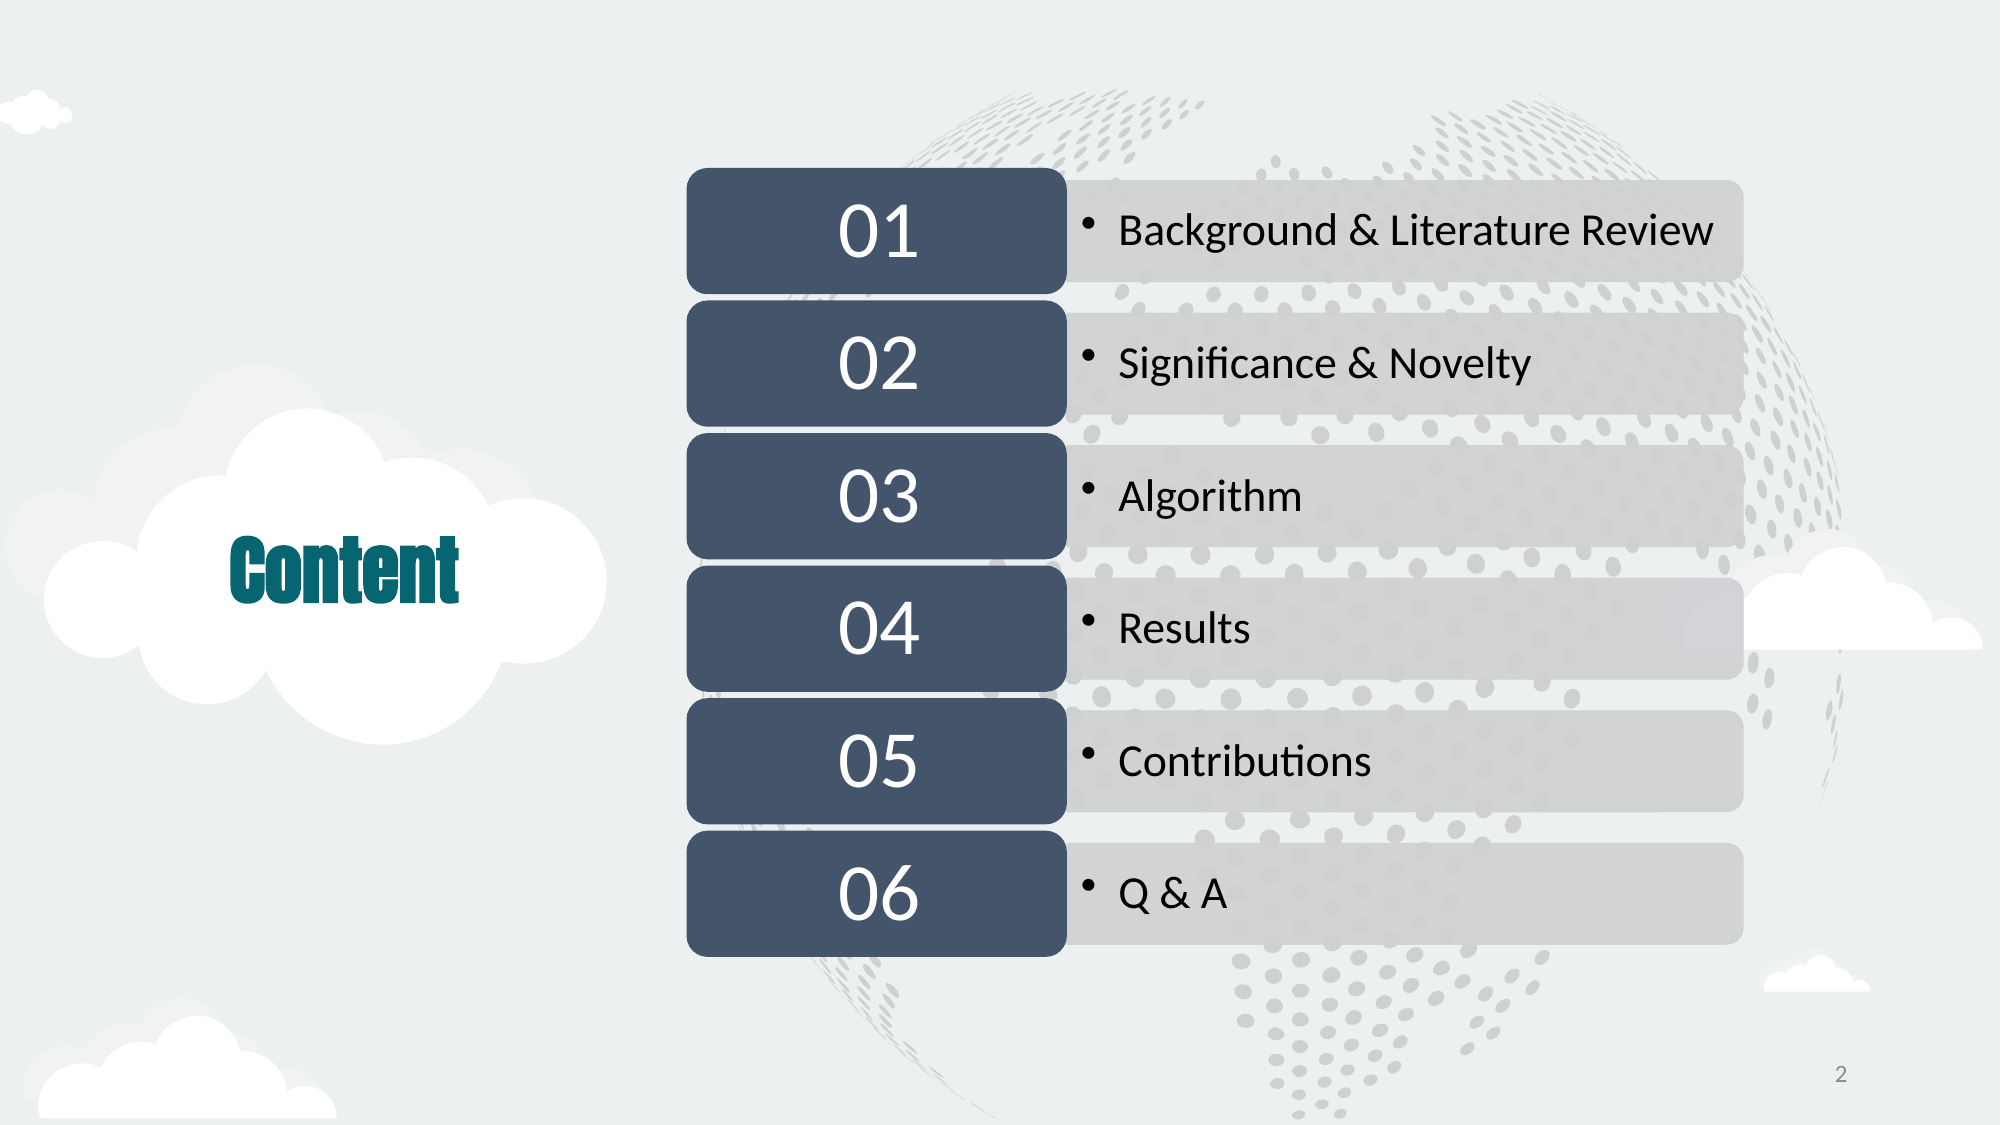

Background & Literature Review
01
Significance & Novelty
02
Algorithm
03
Results
04
Contributions
05
Q & A
06
Content
2